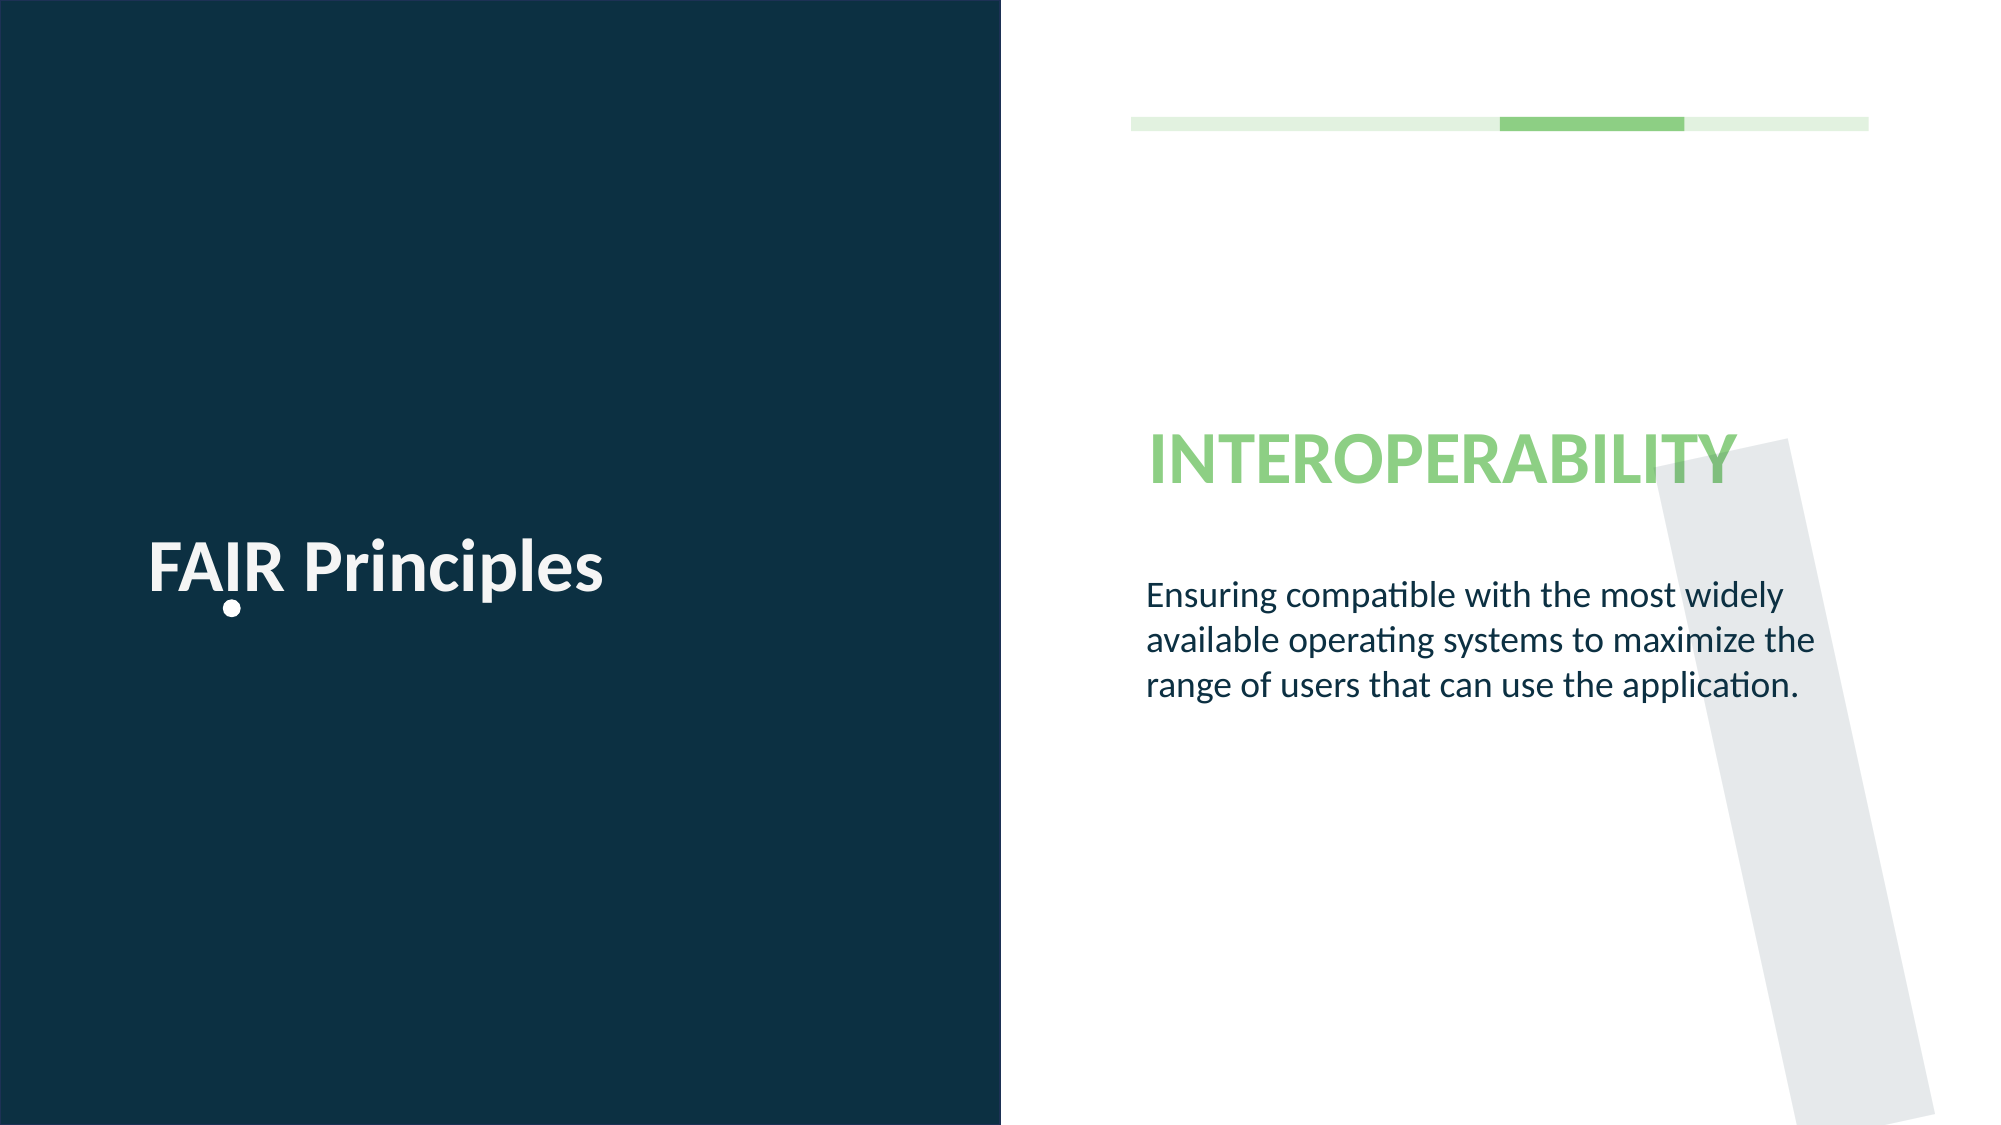

A
I

INTEROPERABILITY
FAIR Principles
Ensuring compatible with the most widely available operating systems to maximize the range of users that can use the application.

R